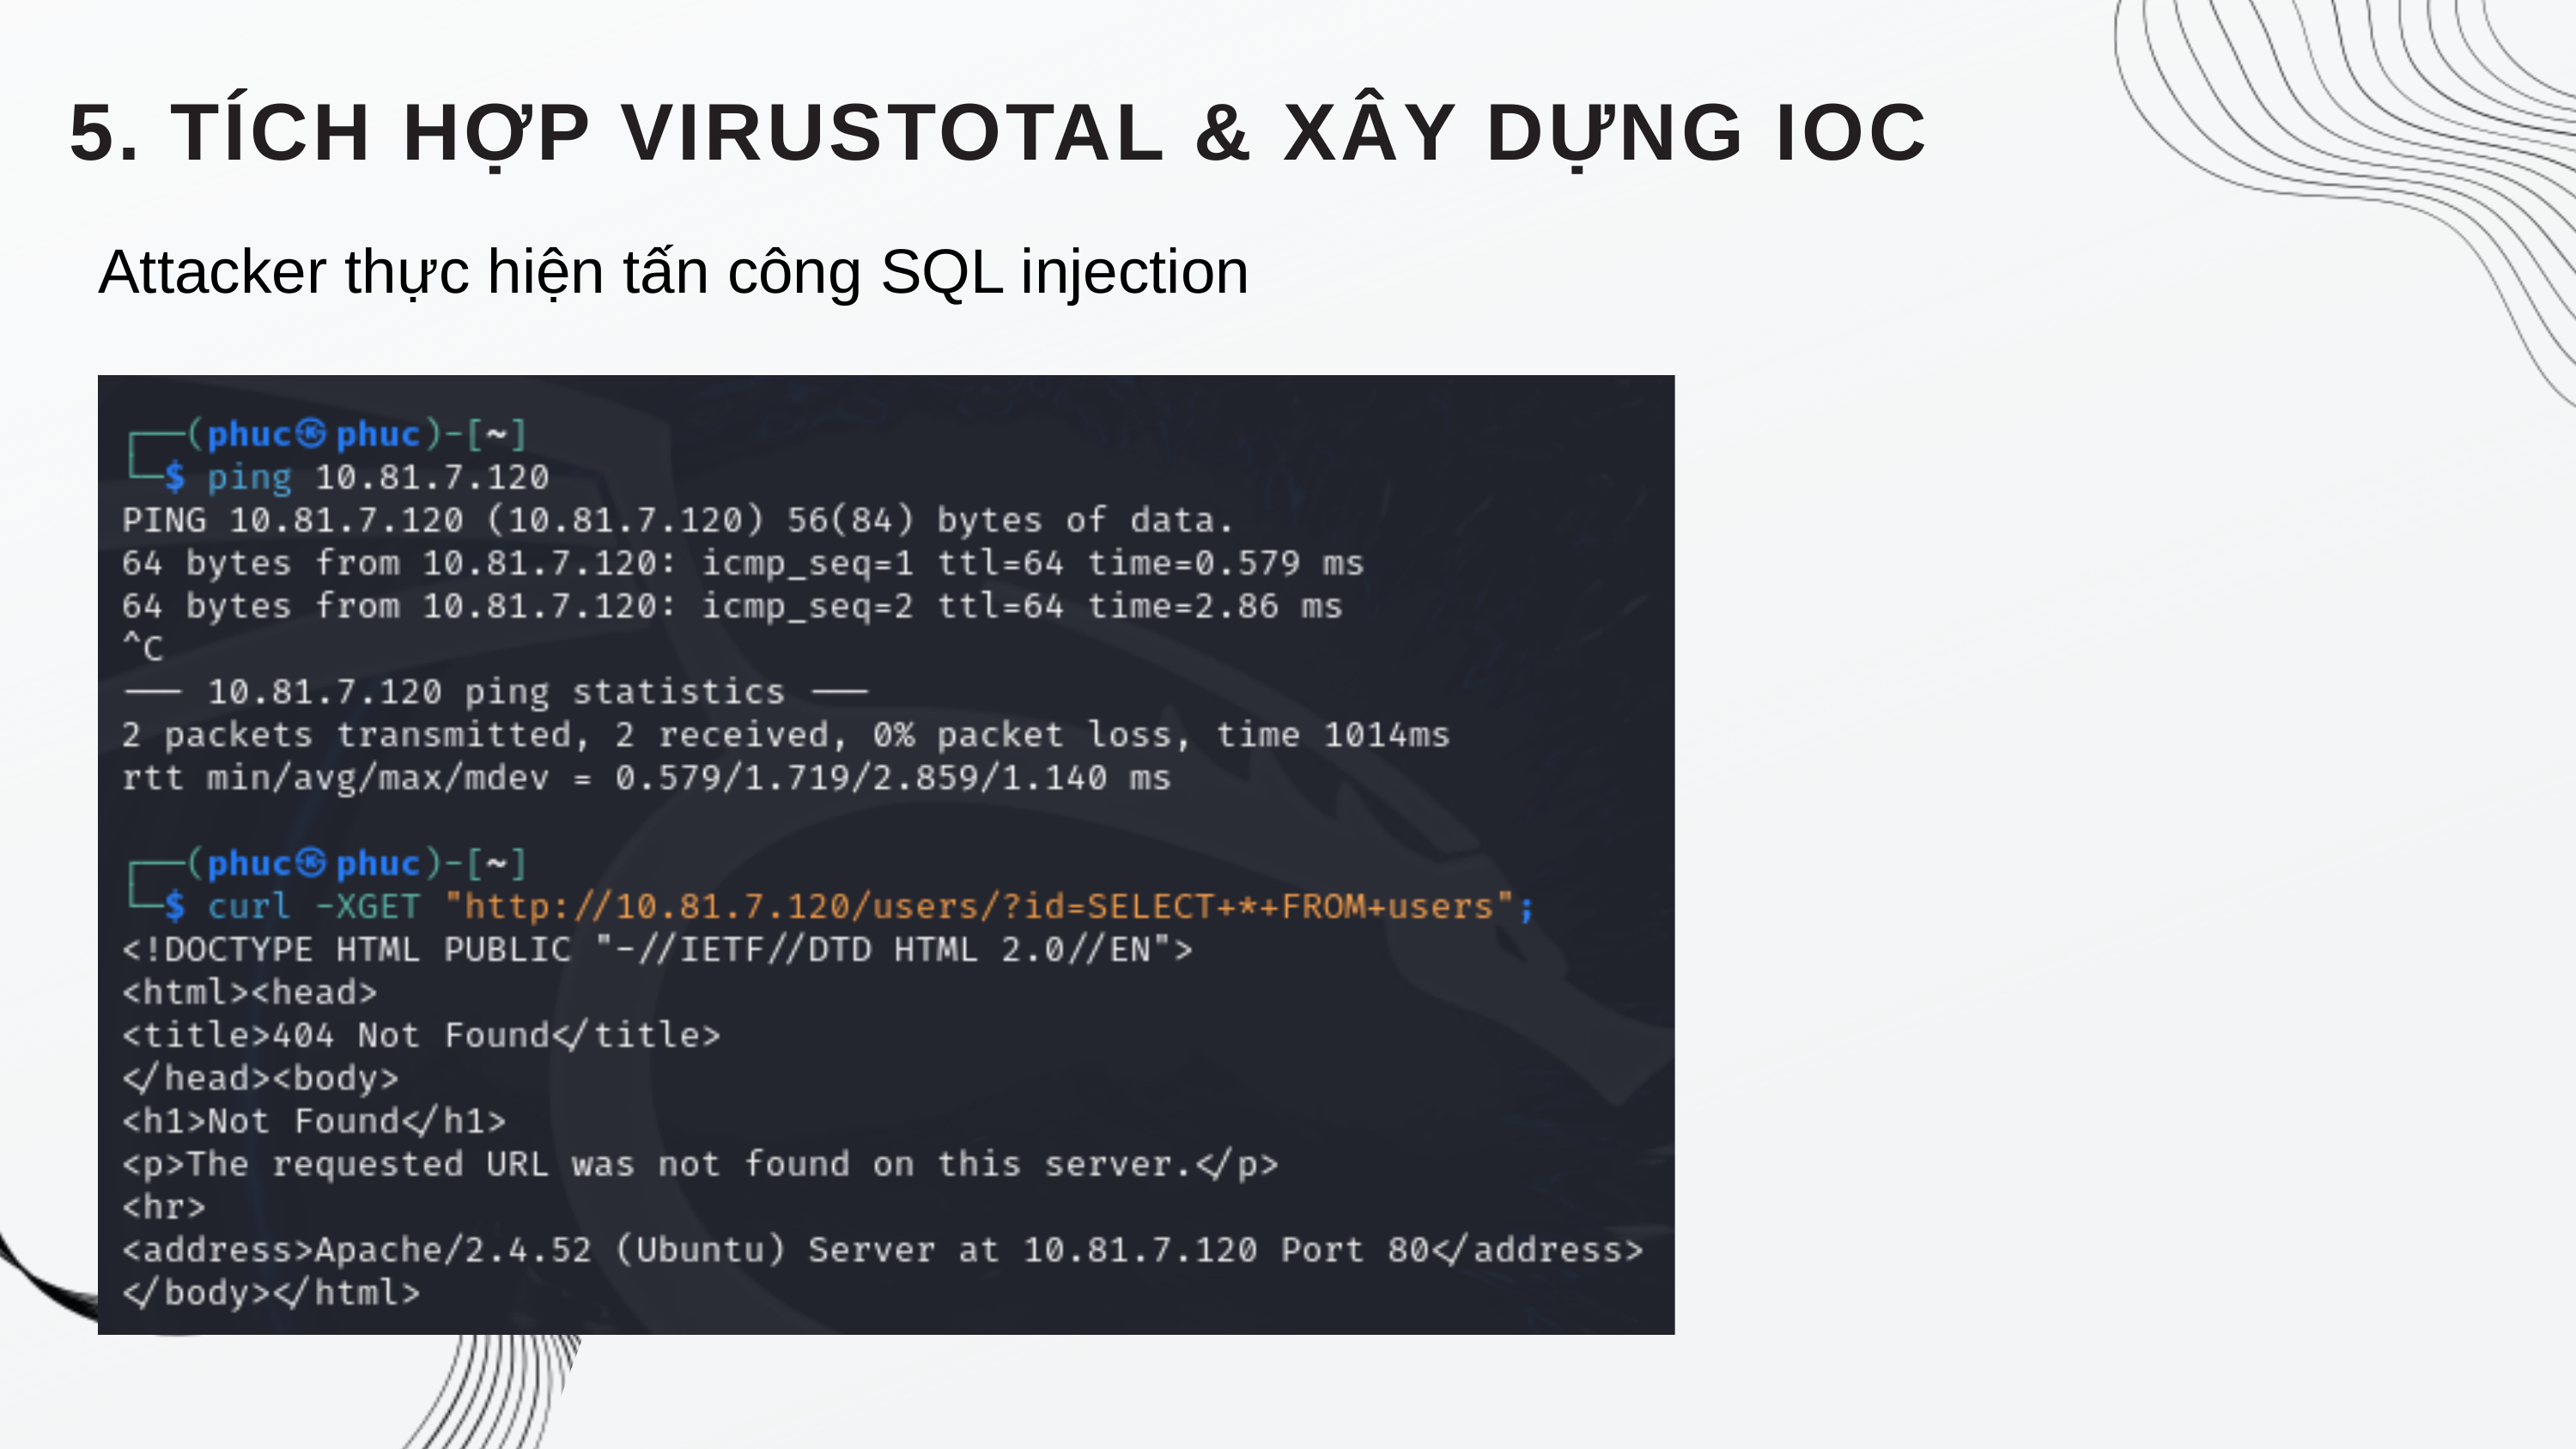

5. TÍCH HỢP VIRUSTOTAL & XÂY DỰNG IOC
Attacker thực hiện tấn công SQL injection